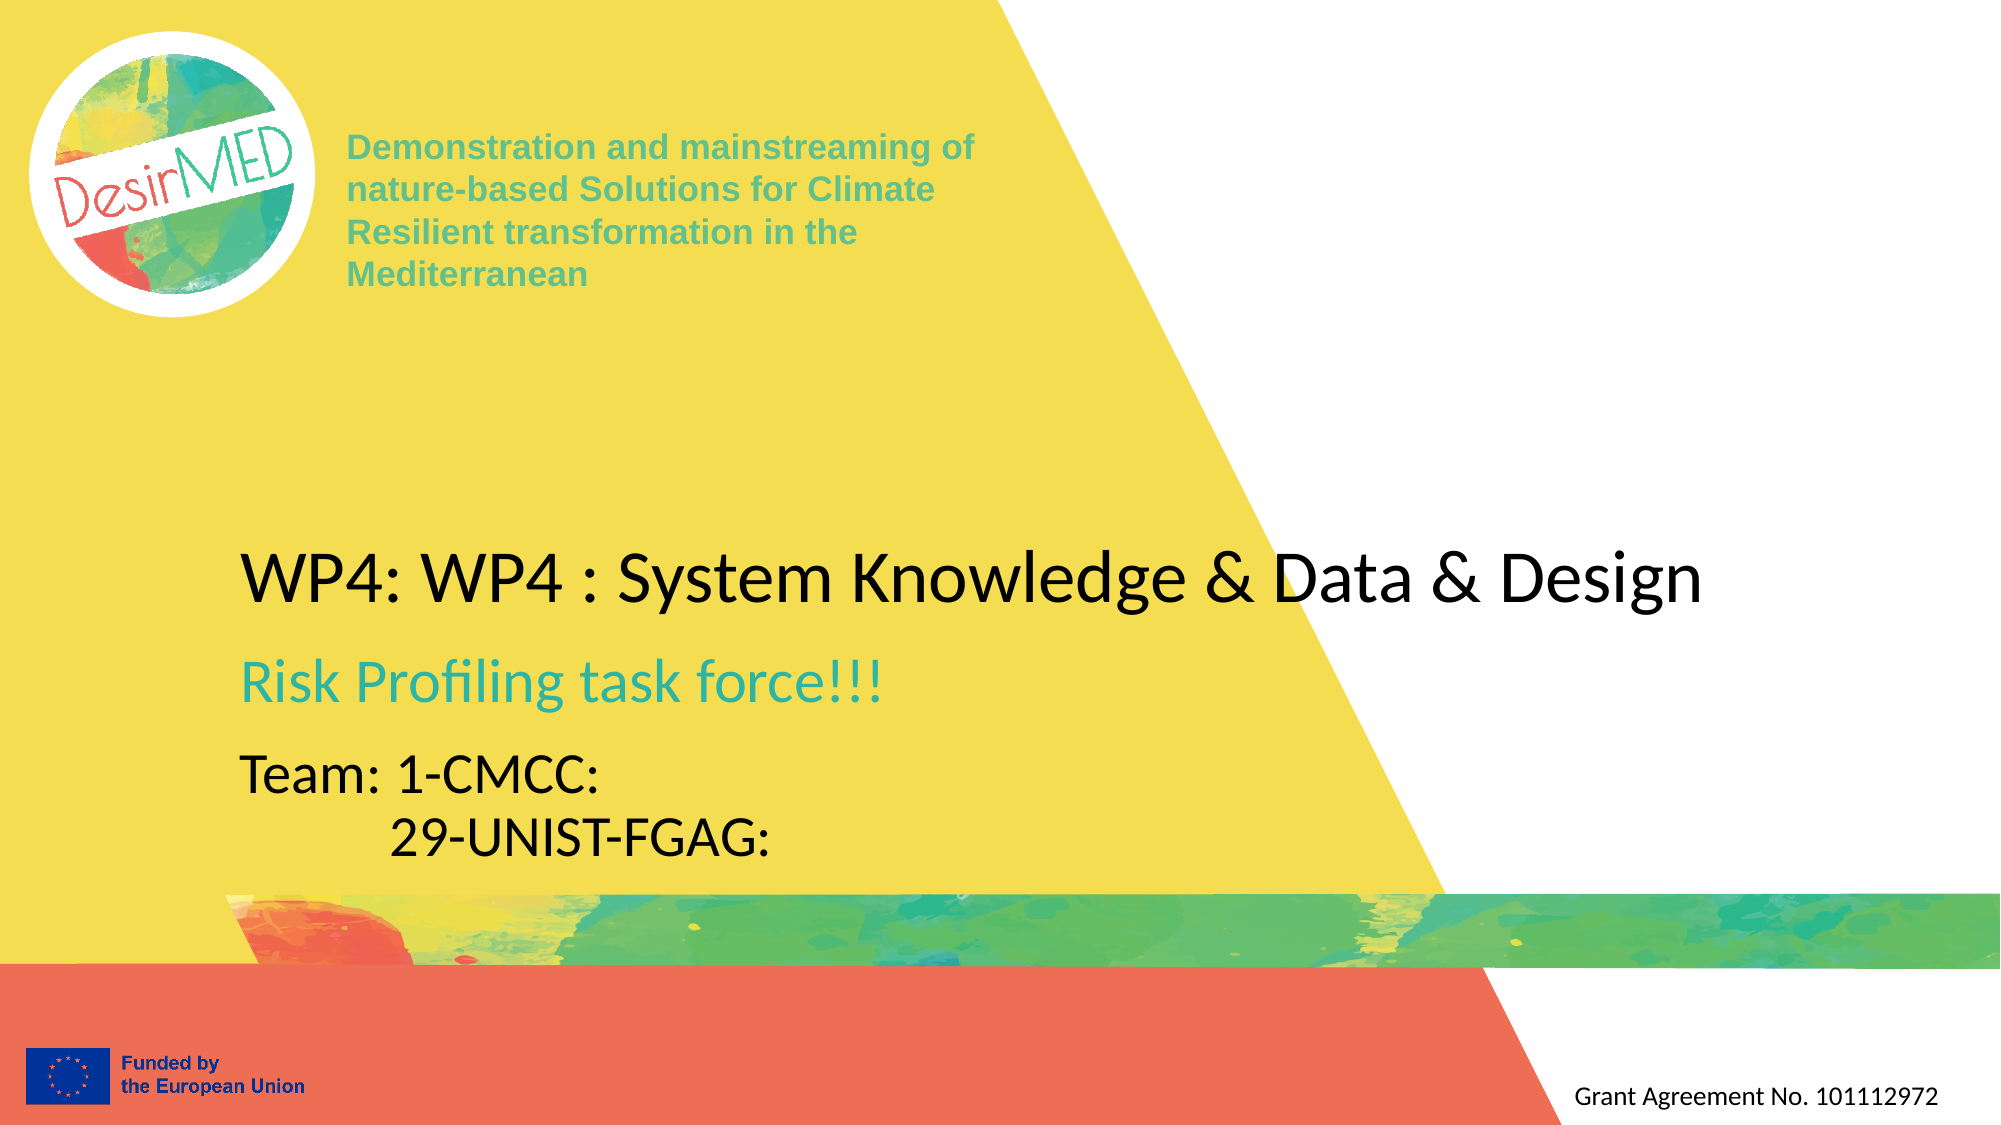

Demonstration and mainstreaming of nature-based Solutions for Climate Resilient transformation in the Mediterranean
# WP4: WP4 : System Knowledge & Data & Design
Risk Profiling task force!!!
Team: 1-CMCC:
	29-UNIST-FGAG: